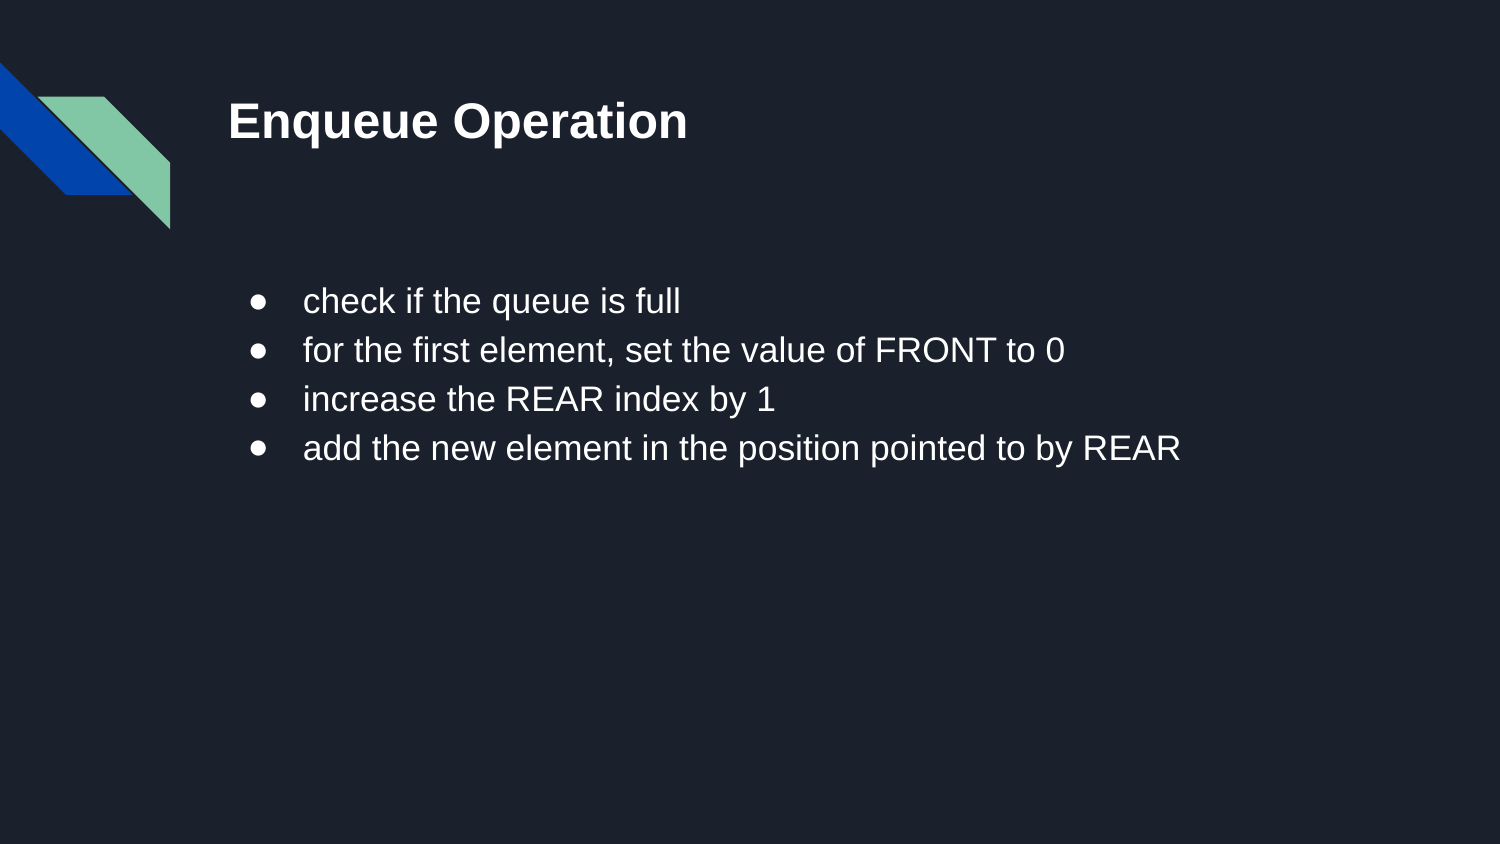

# Enqueue Operation

check if the queue is full
for the first element, set the value of FRONT to 0
increase the REAR index by 1
add the new element in the position pointed to by REAR